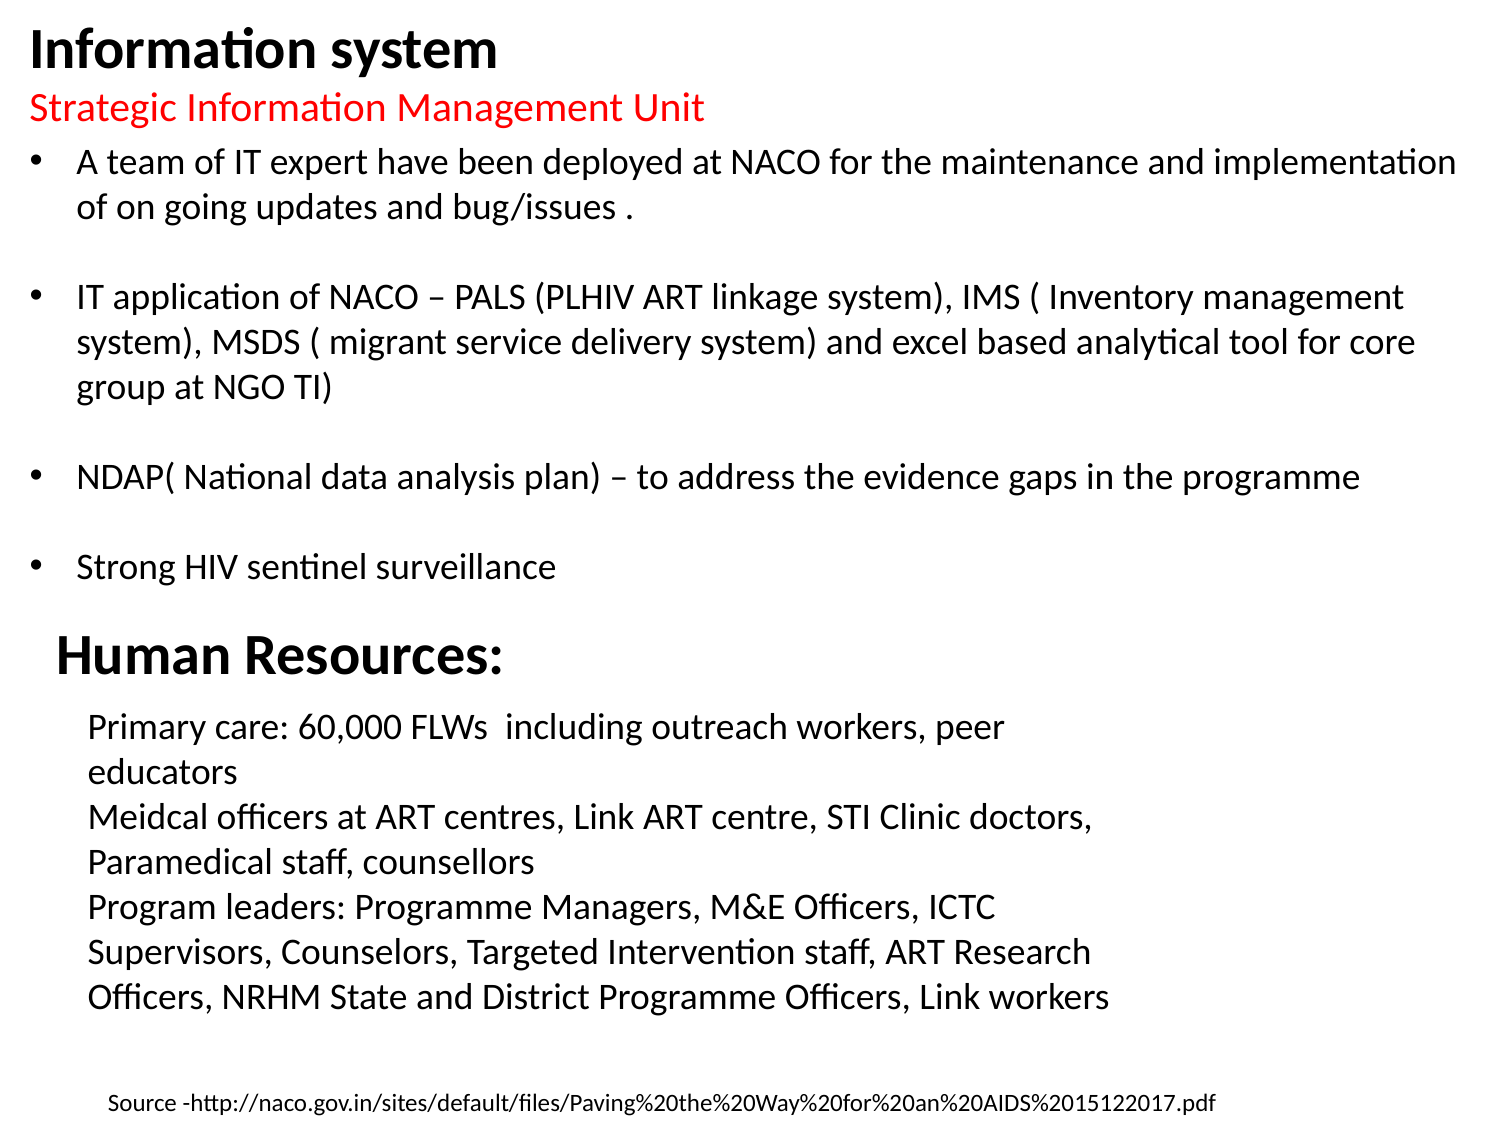

Information system
Strategic Information Management Unit

A team of IT expert have been deployed at NACO for the maintenance and implementation of on going updates and bug/issues .

IT application of NACO – PALS (PLHIV ART linkage system), IMS ( Inventory management system), MSDS ( migrant service delivery system) and excel based analytical tool for core group at NGO TI)

NDAP( National data analysis plan) – to address the evidence gaps in the programme

Strong HIV sentinel surveillance

Human Resources:
Primary care: 60,000 FLWs  including outreach workers, peer educators
Meidcal officers at ART centres, Link ART centre, STI Clinic doctors, Paramedical staff, counsellors
Program leaders: Programme Managers, M&E Officers, ICTC Supervisors, Counselors, Targeted Intervention staff, ART Research Officers, NRHM State and District Programme Officers, Link workers
Source -http://naco.gov.in/sites/default/files/Paving%20the%20Way%20for%20an%20AIDS%2015122017.pdf